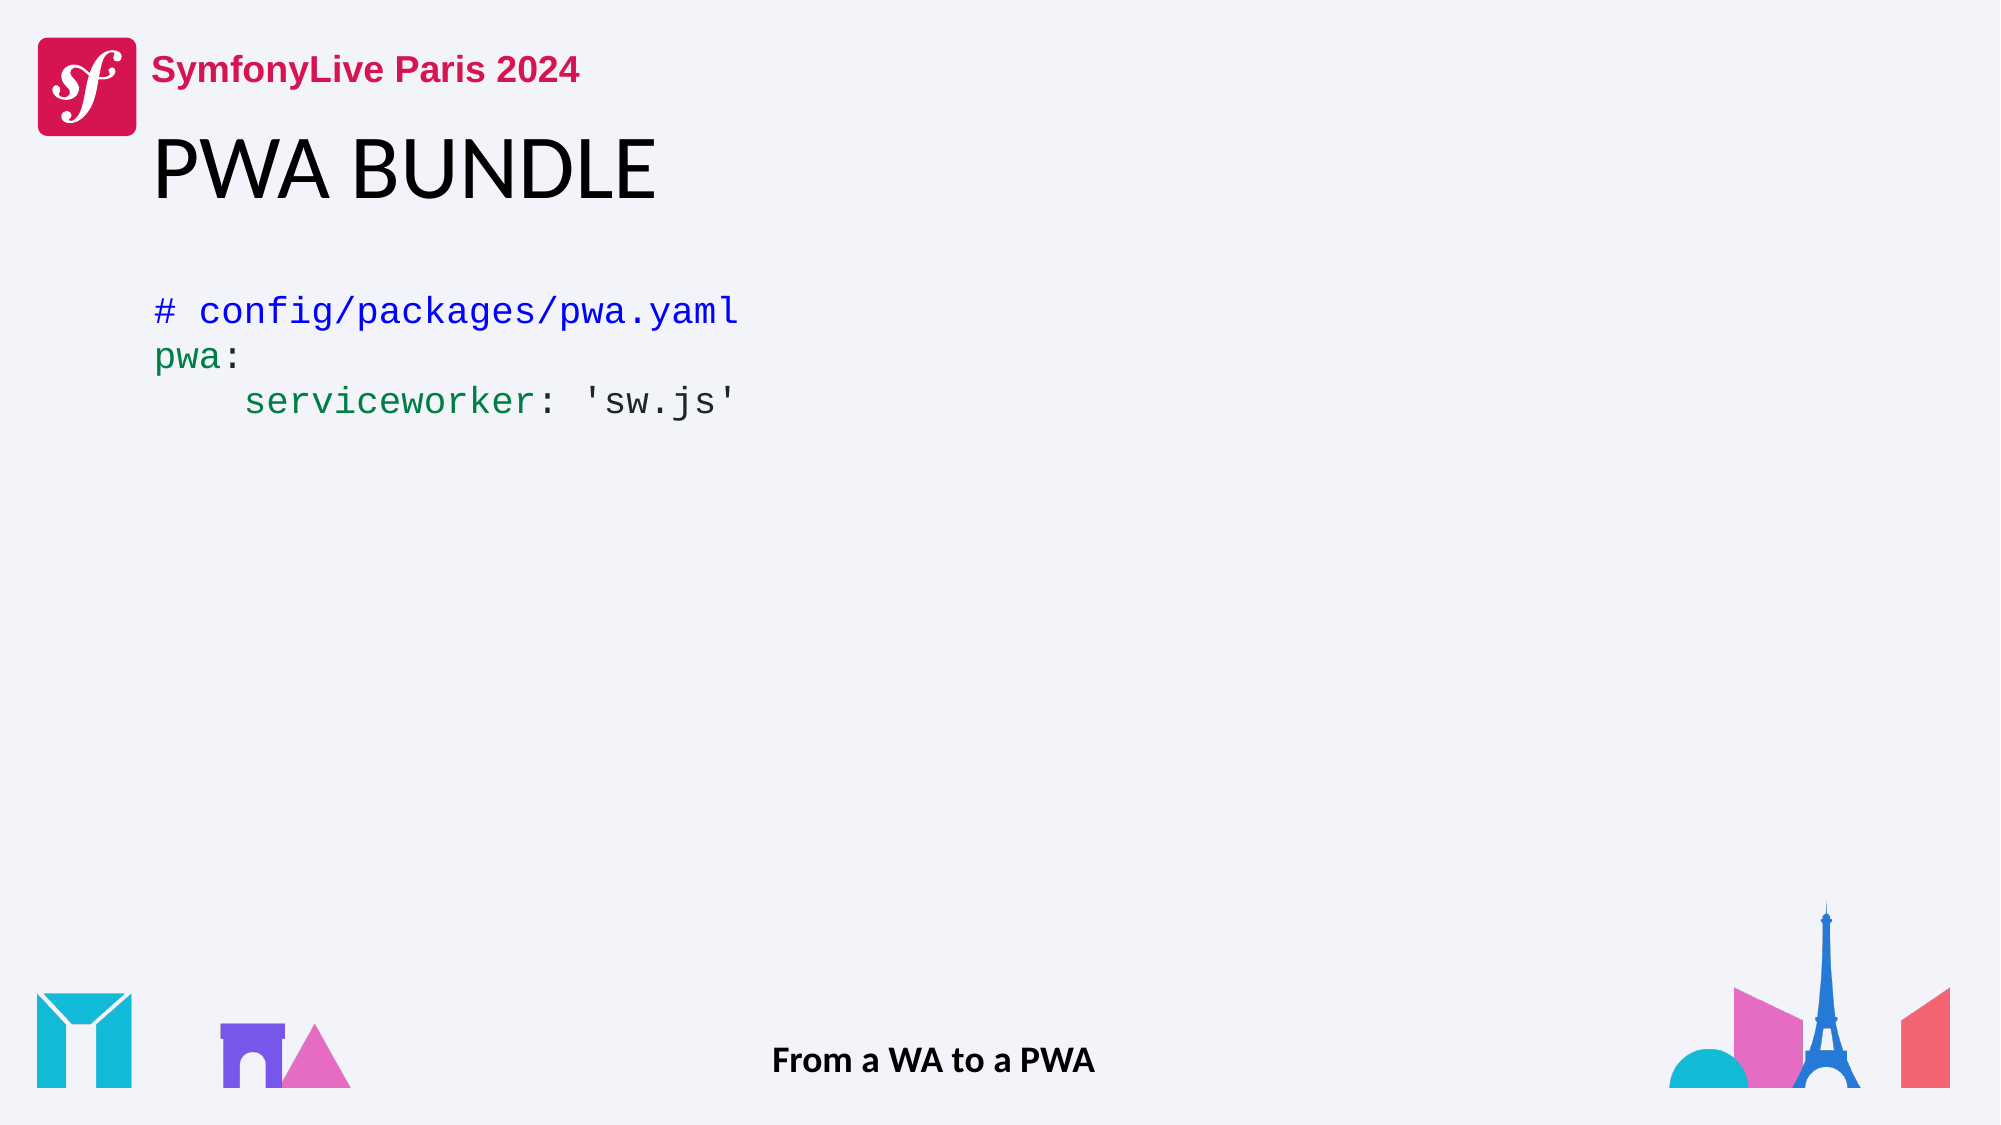

# PWA BUNDLE
# config/packages/pwa.yaml
pwa:
    serviceworker: 'sw.js'